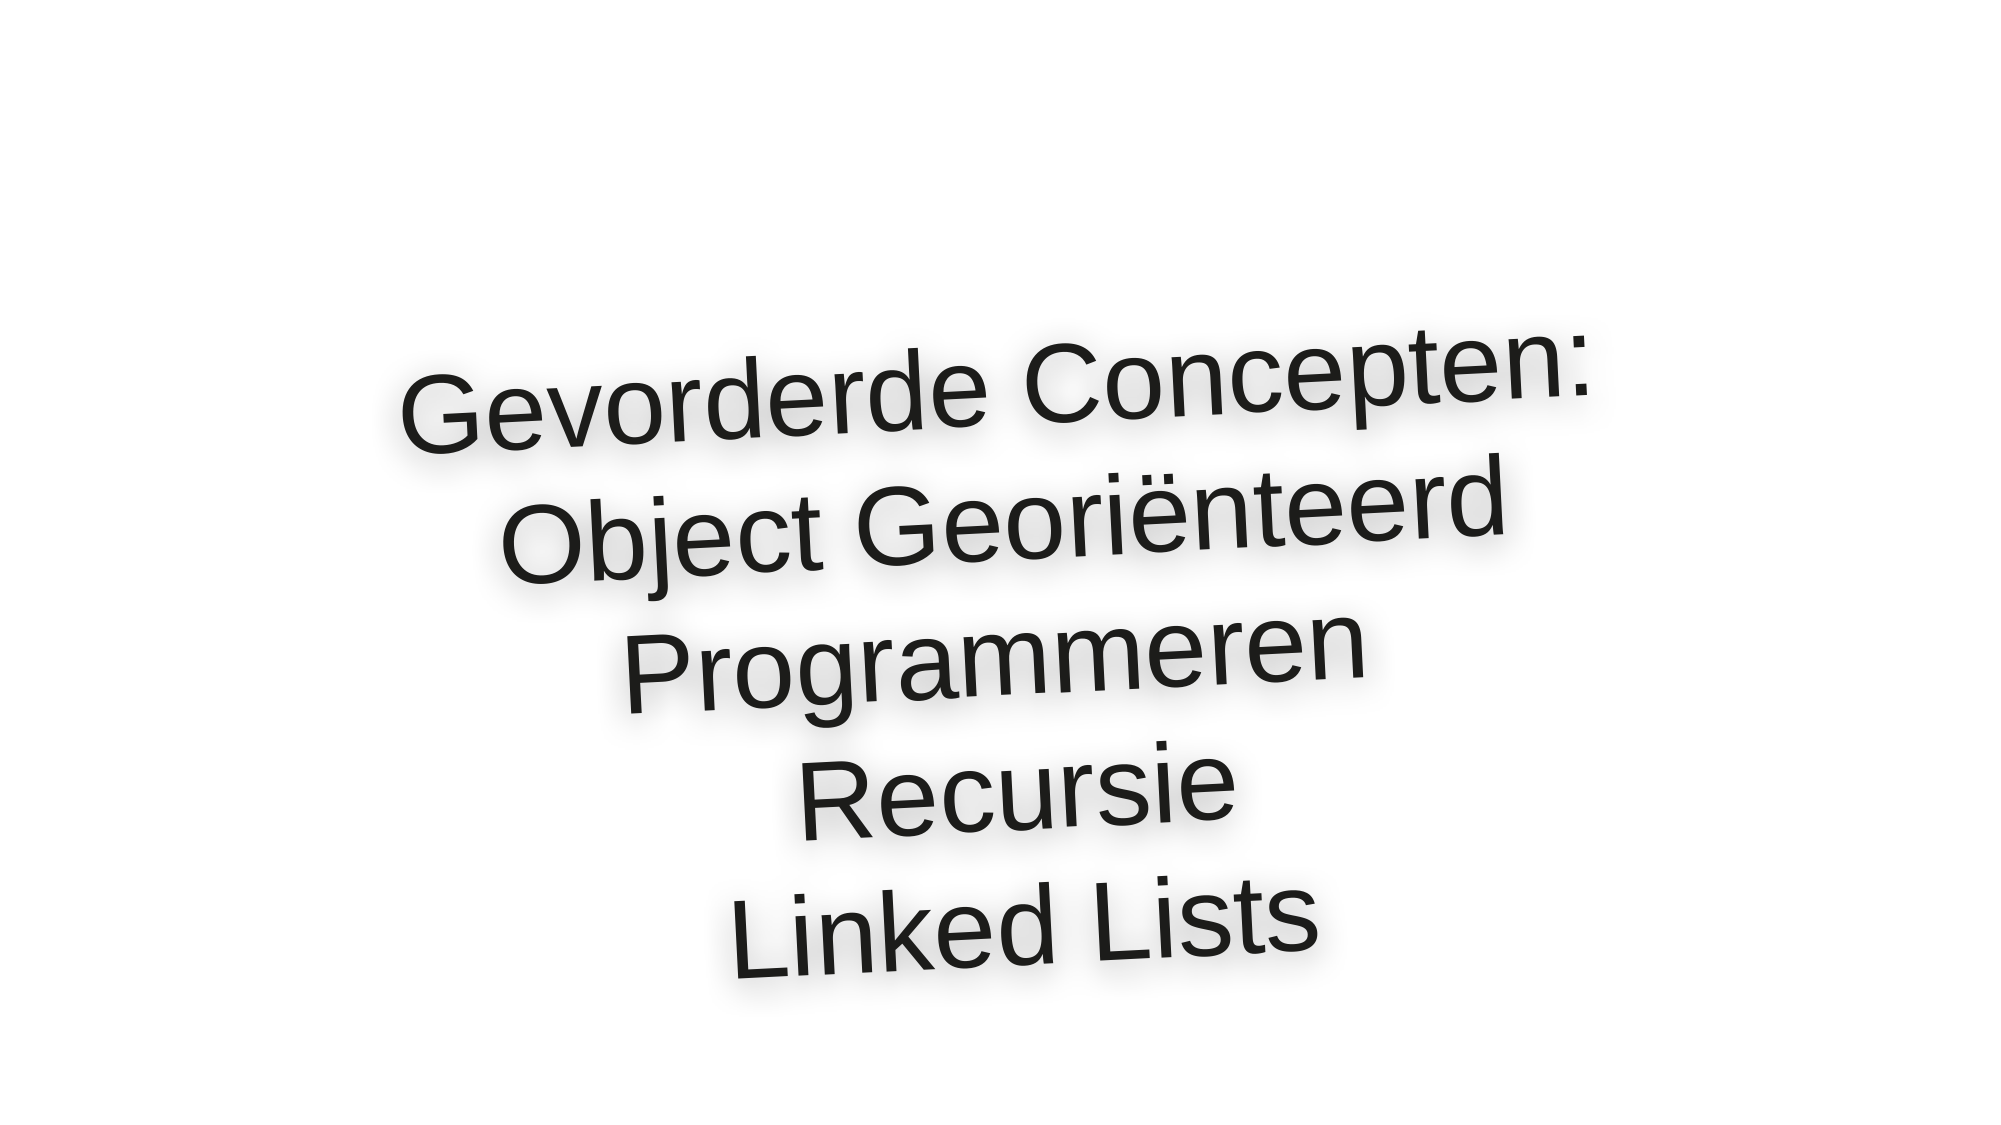

Gevorderde Concepten:
Object Georiënteerd Programmeren
Recursie
Linked Lists